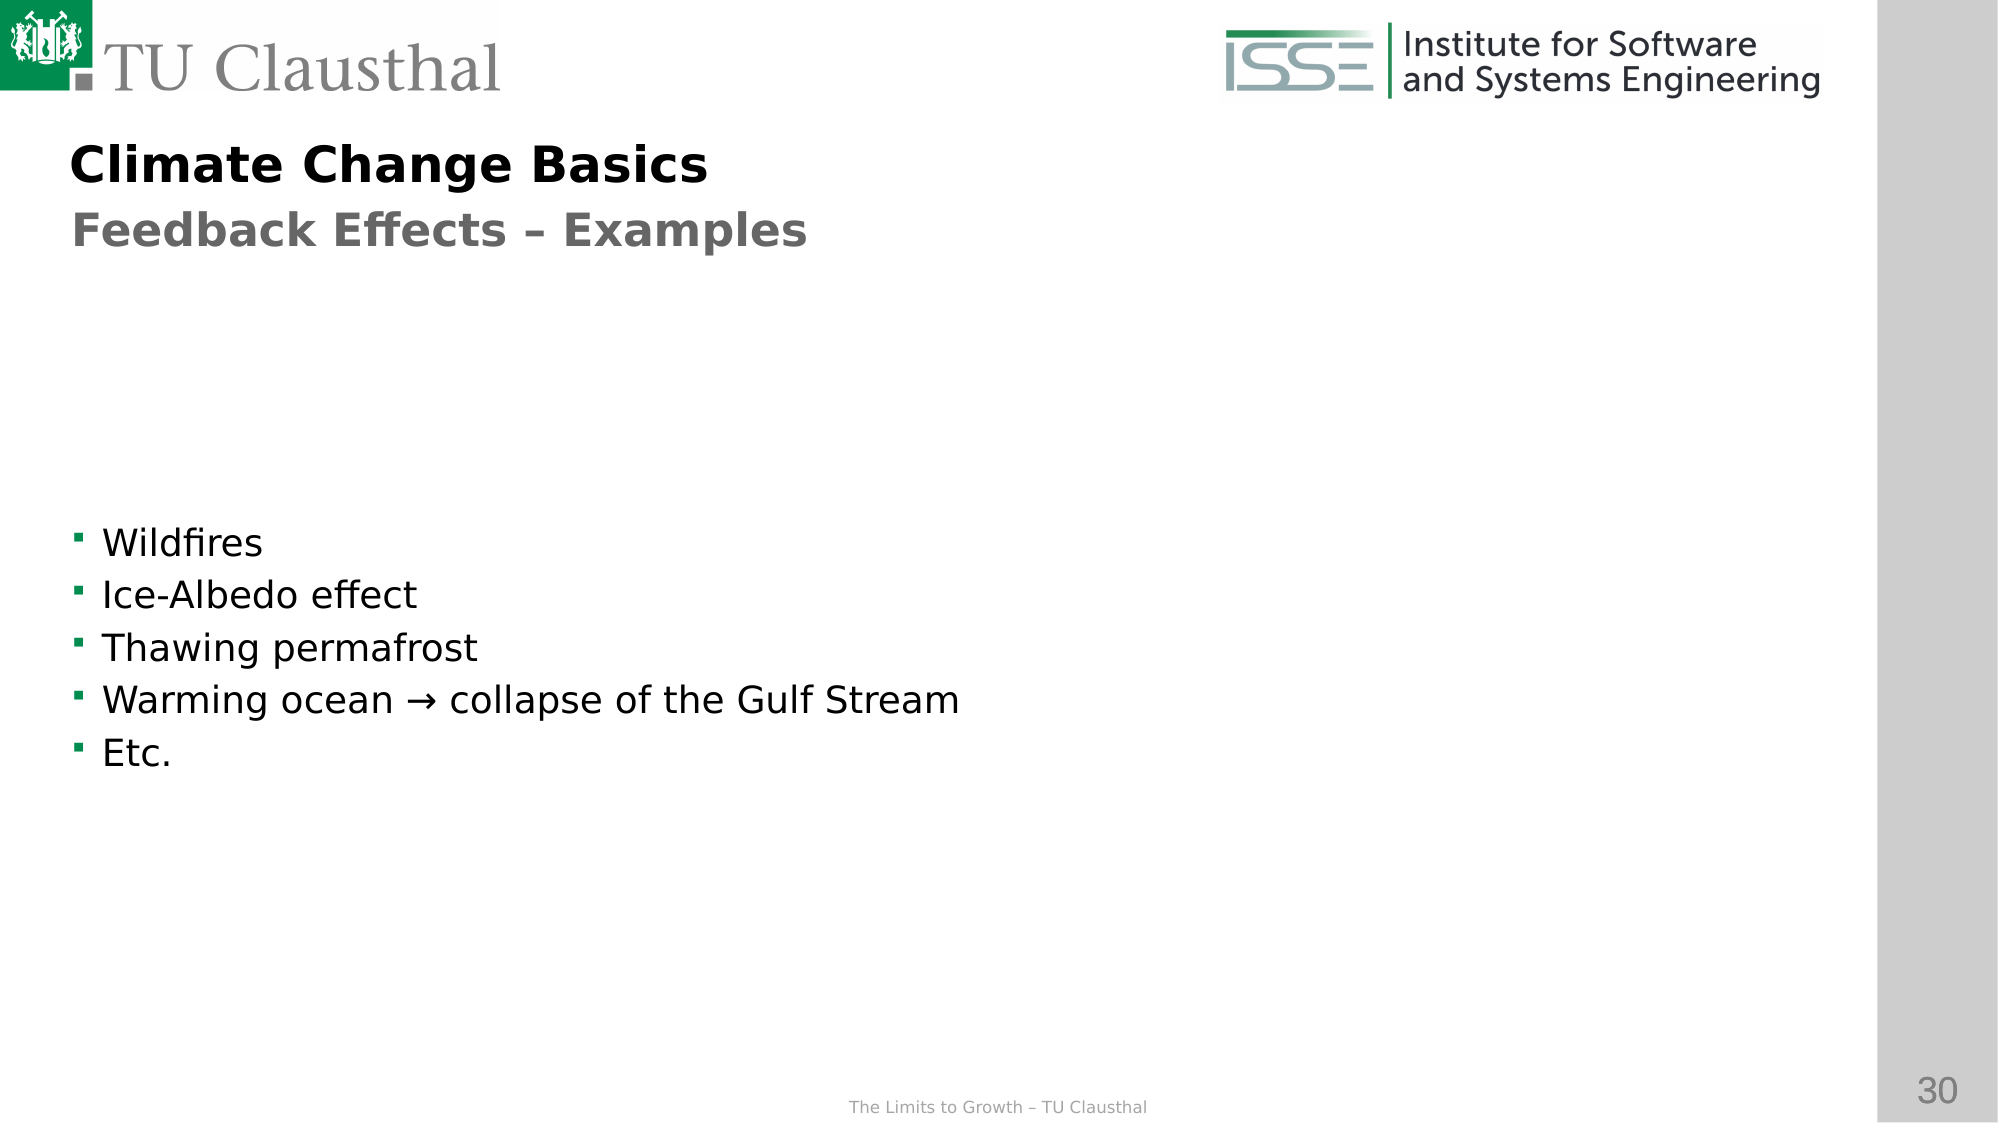

Climate Change Basics
Feedback Effects – Examples

Wildfires
Ice-Albedo effect
Thawing permafrost
Warming ocean → collapse of the Gulf Stream
Etc.